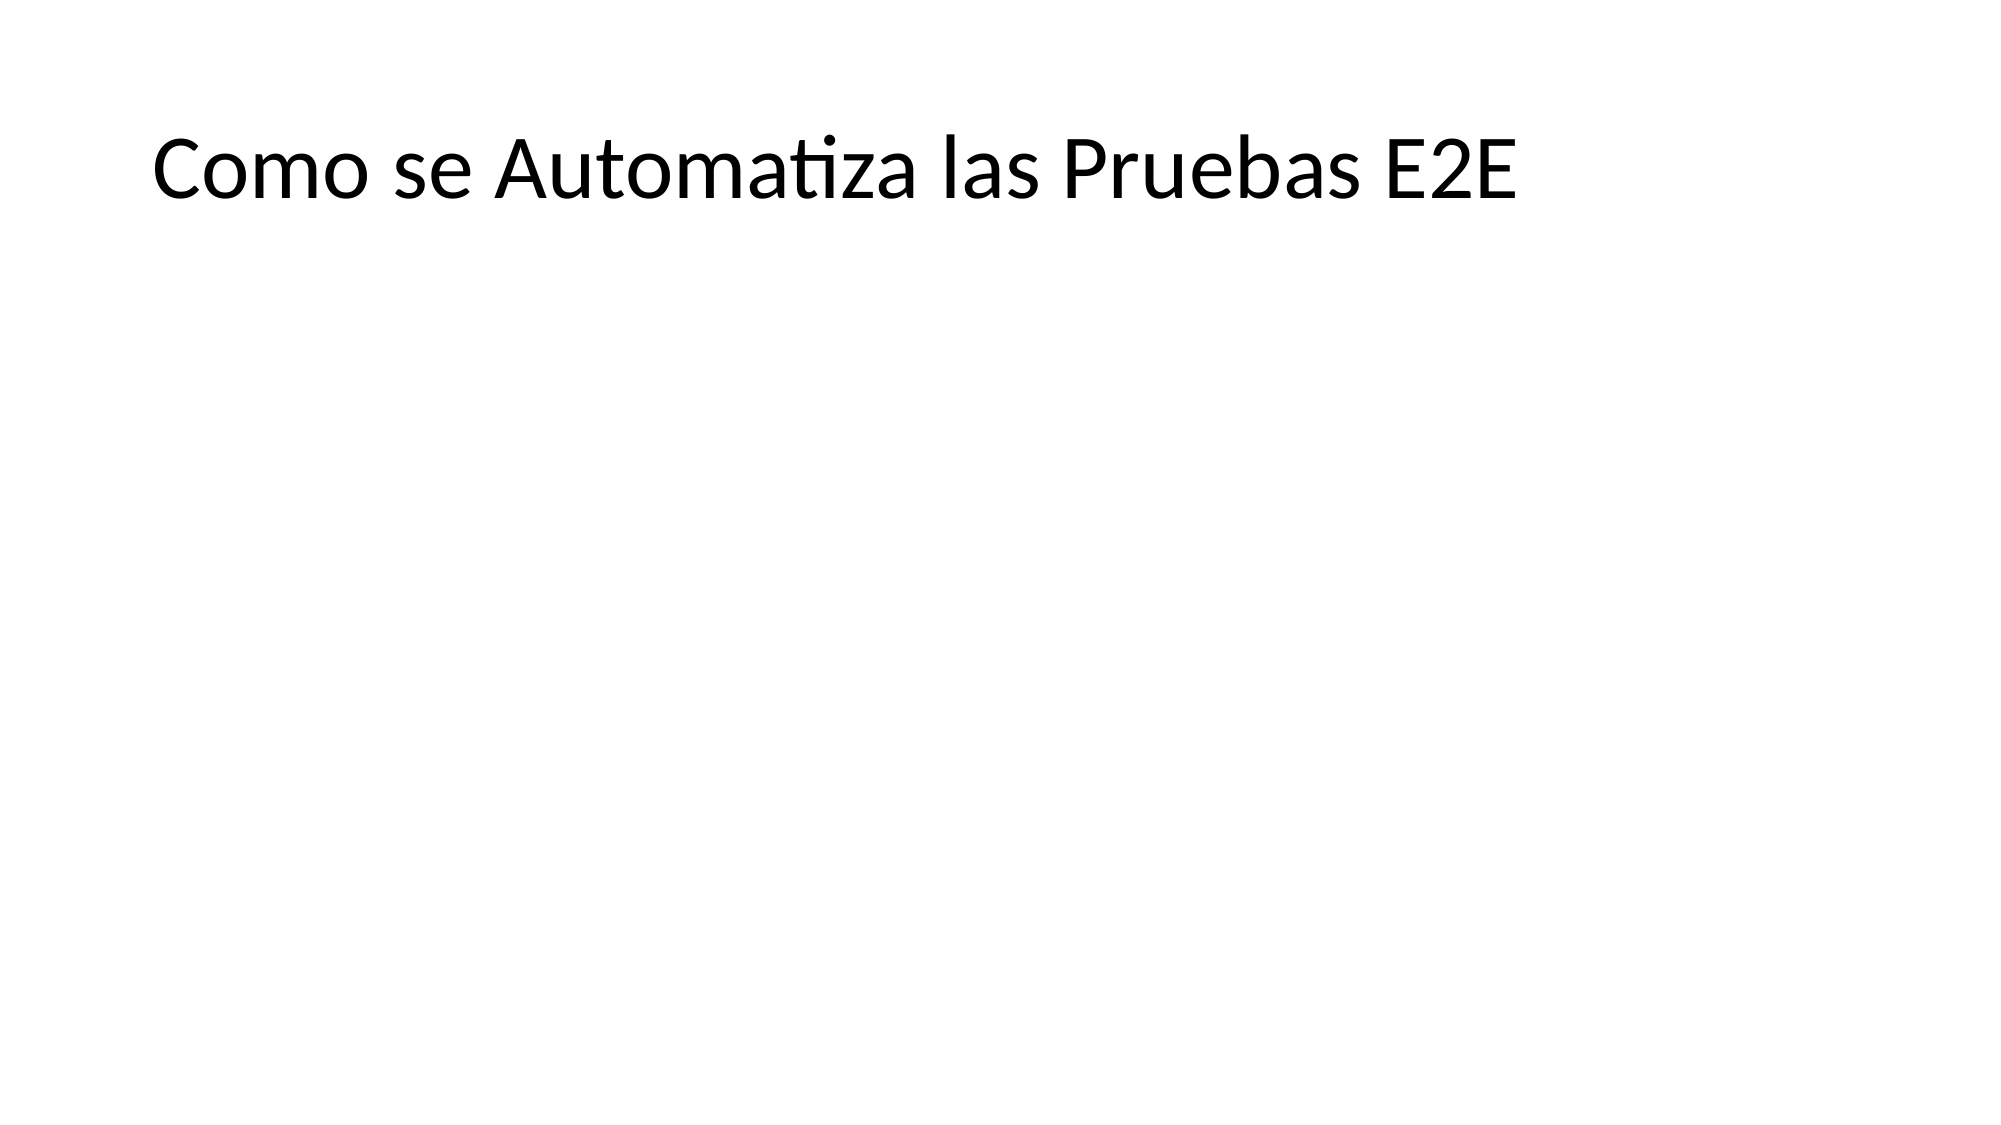

# Como se Automatiza las Pruebas E2E